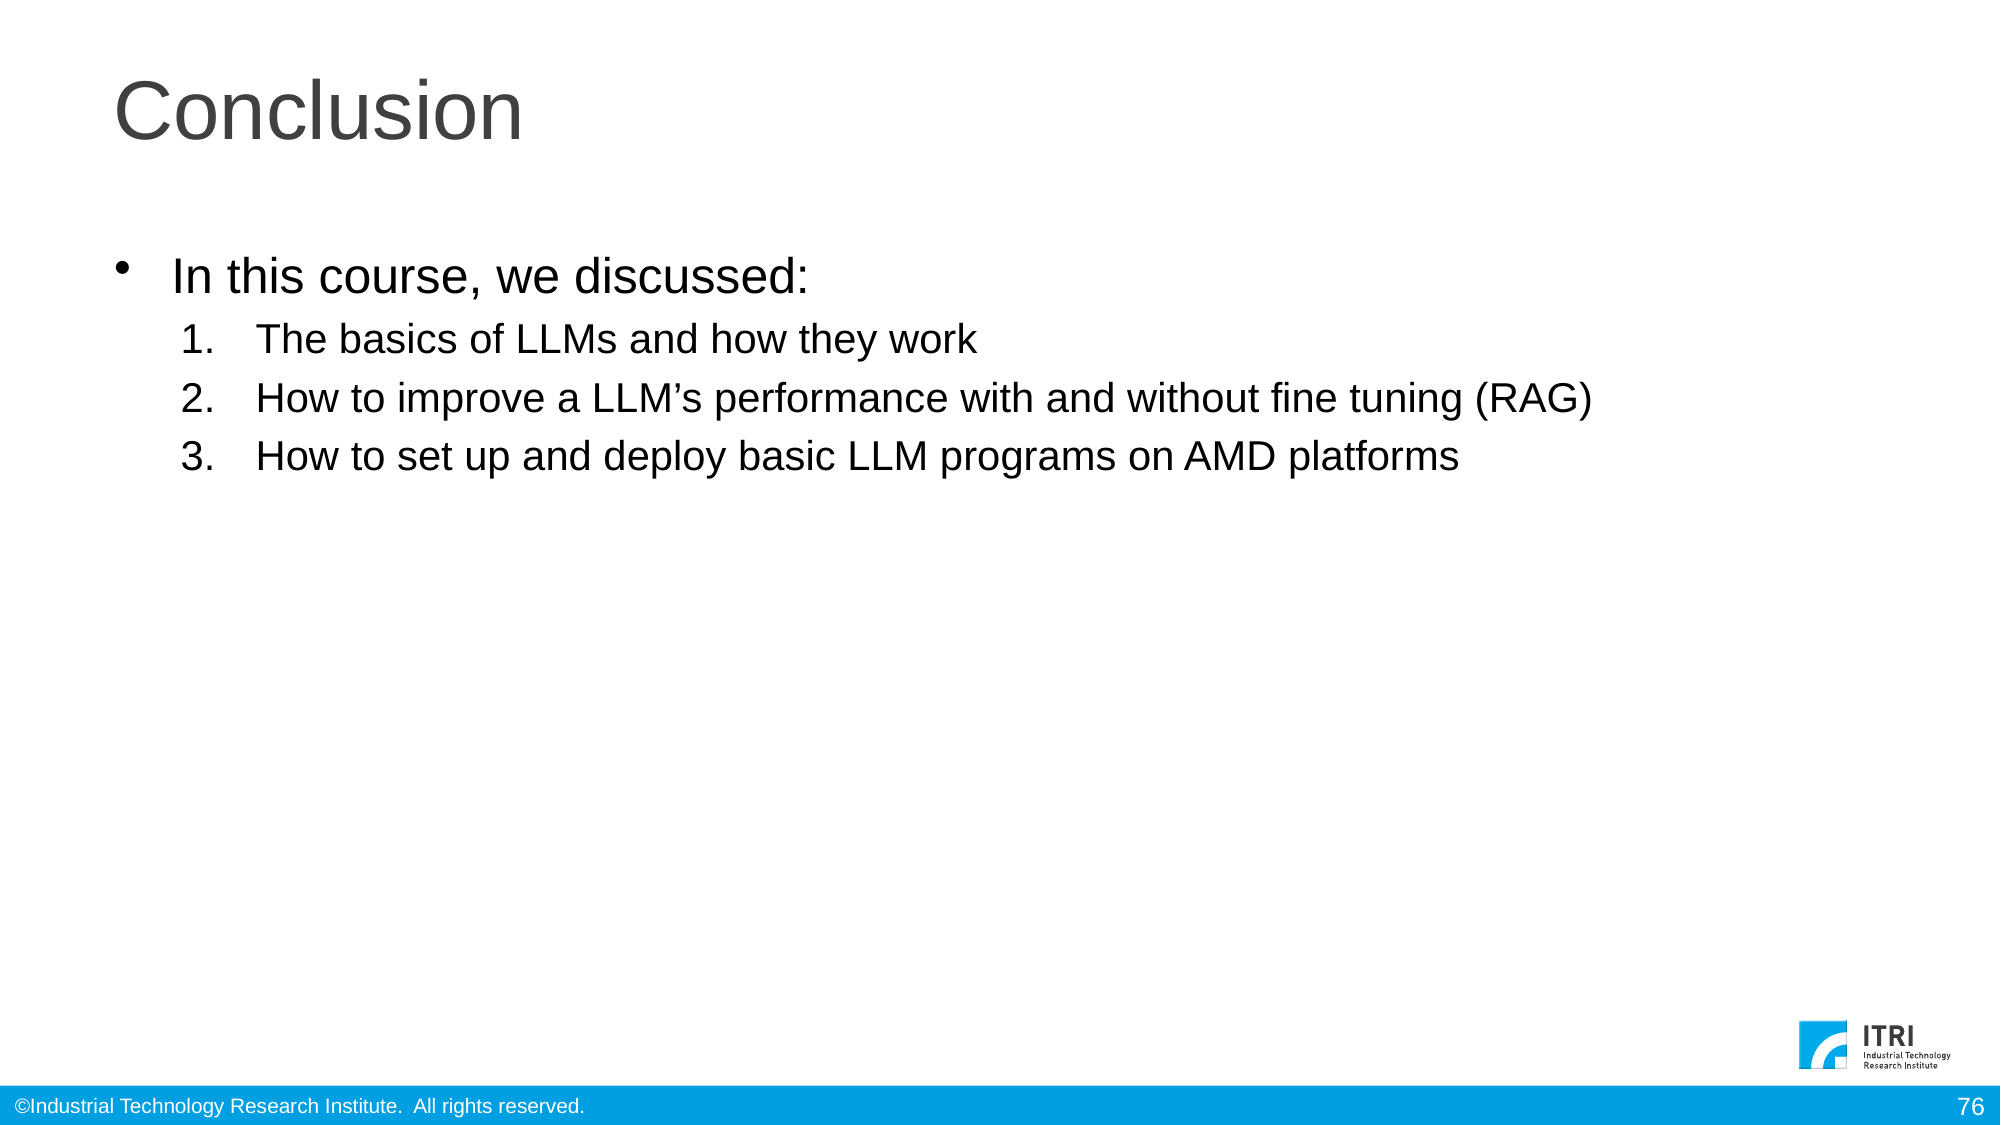

# Conclusion
In this course, we discussed:
The basics of LLMs and how they work
How to improve a LLM’s performance with and without fine tuning (RAG)
How to set up and deploy basic LLM programs on AMD platforms
76